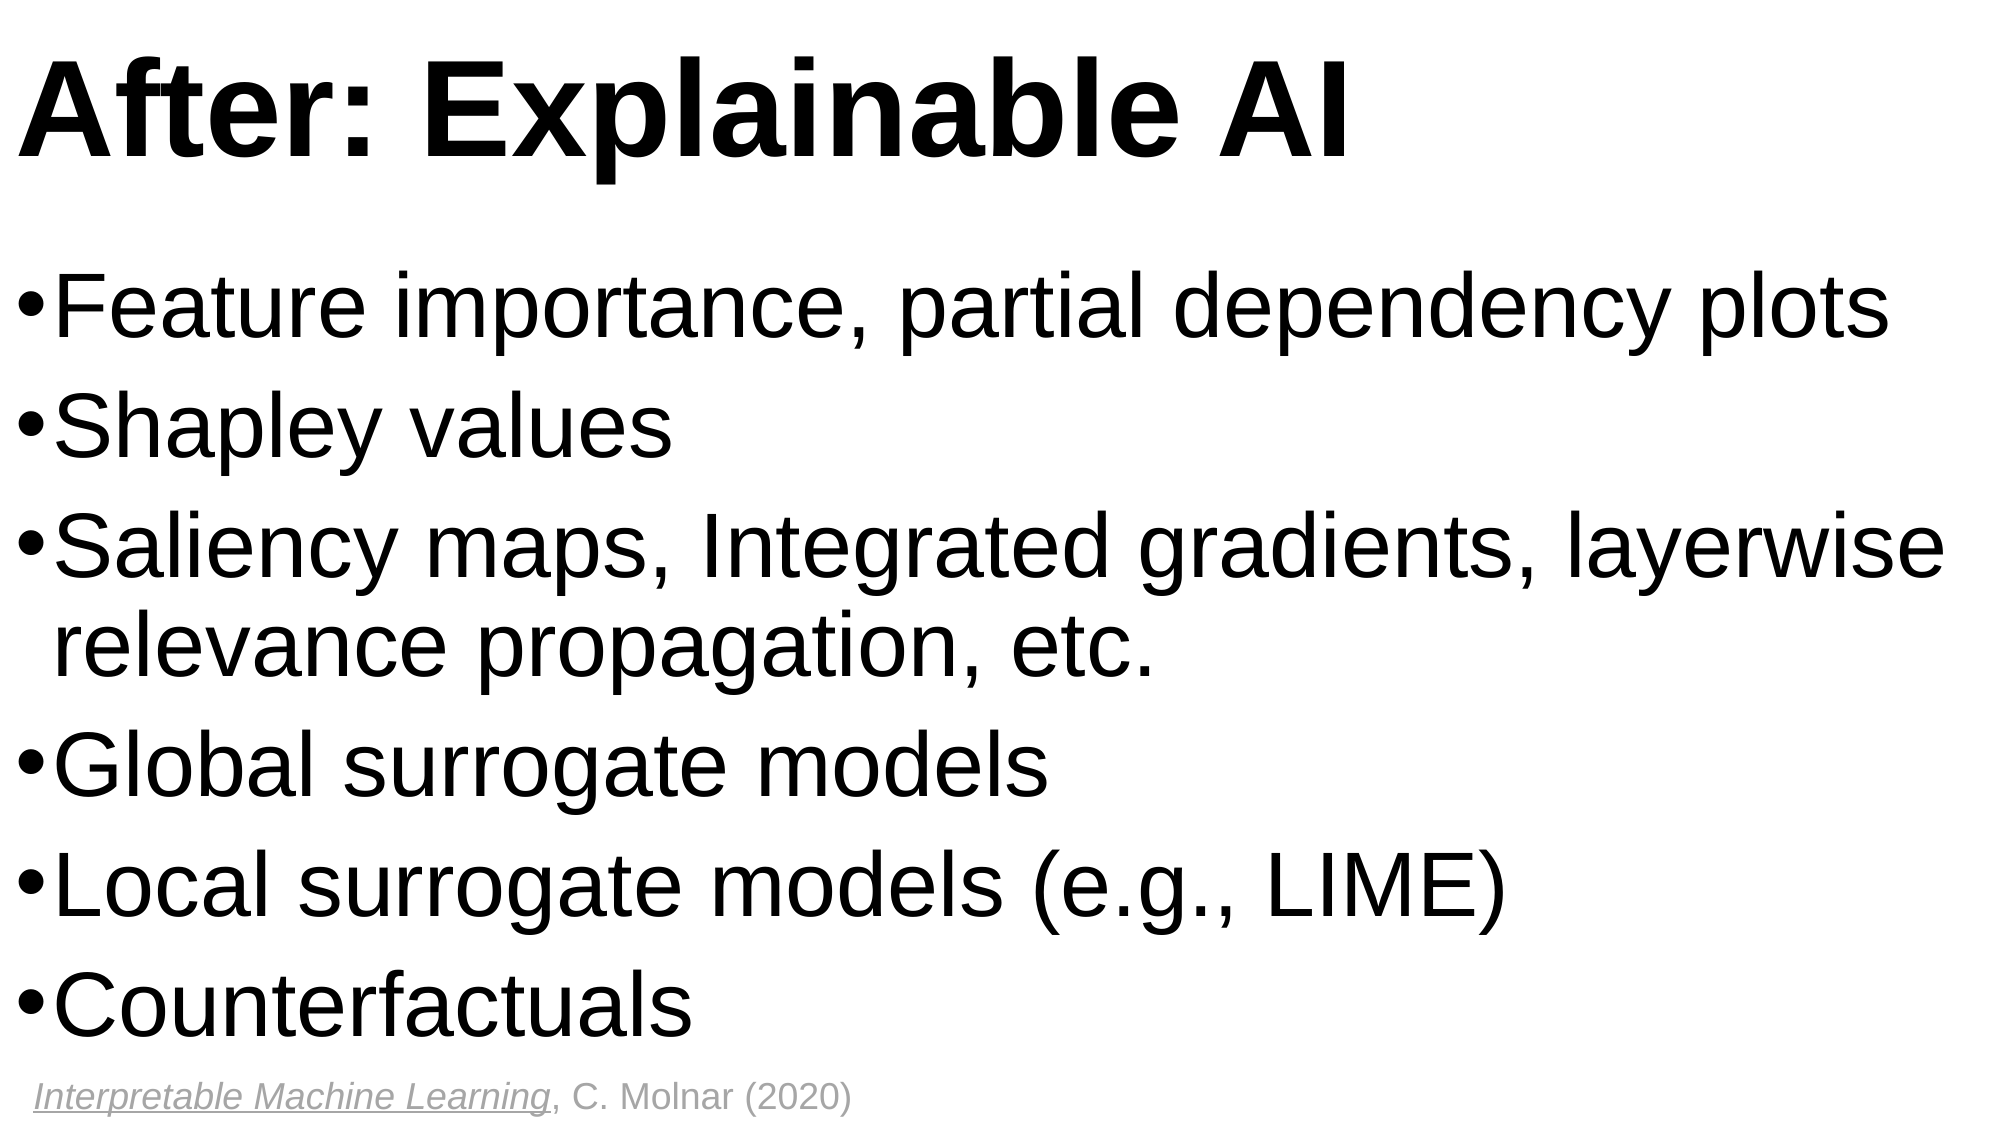

# After: Explainable AI
Feature importance, partial dependency plots
Shapley values
Saliency maps, Integrated gradients, layerwise relevance propagation, etc.
Global surrogate models
Local surrogate models (e.g., LIME)
Counterfactuals
Interpretable Machine Learning, C. Molnar (2020)